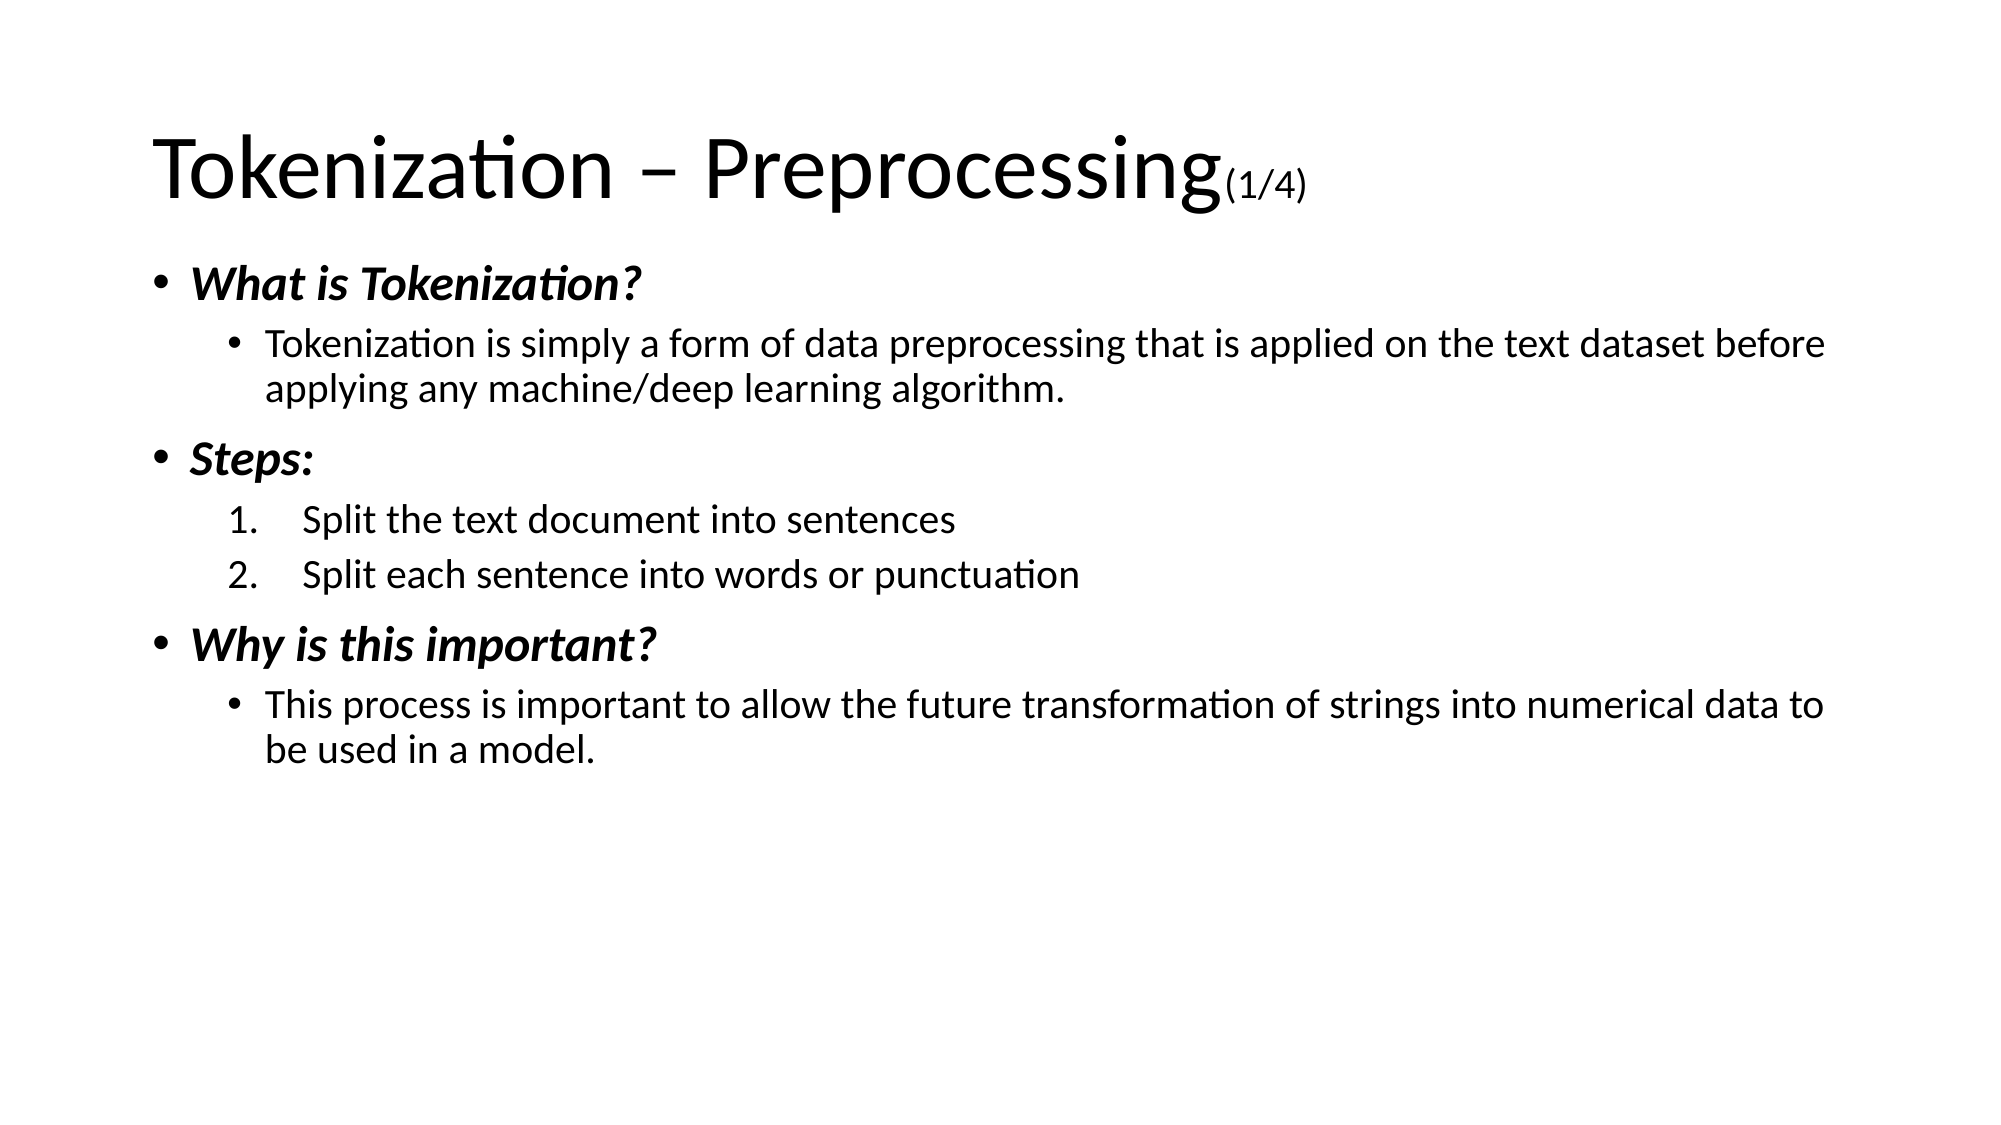

# Tokenization – Preprocessing(1/4)
What is Tokenization?
Tokenization is simply a form of data preprocessing that is applied on the text dataset before applying any machine/deep learning algorithm.
Steps:
Split the text document into sentences
Split each sentence into words or punctuation
Why is this important?
This process is important to allow the future transformation of strings into numerical data to be used in a model.